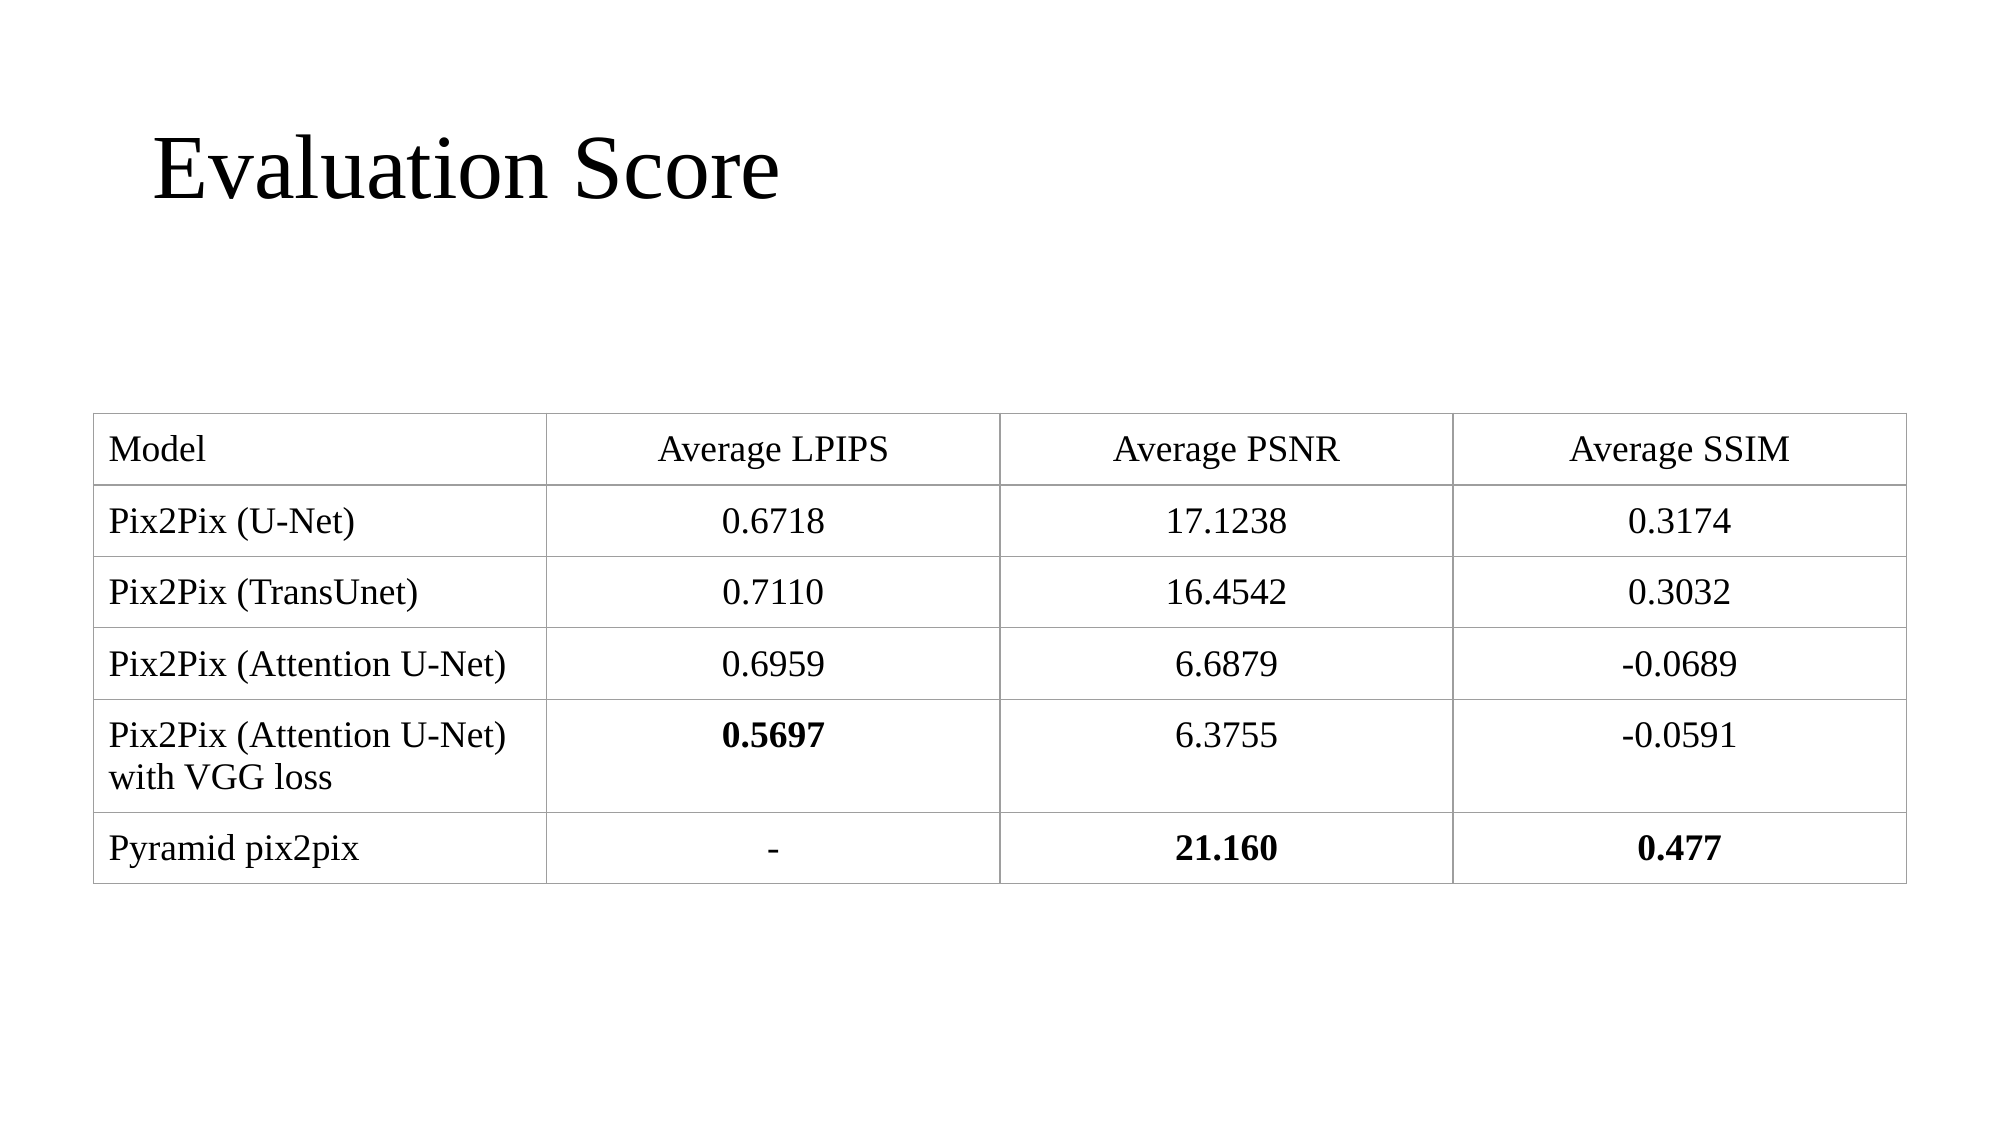

# Evaluation Score
| Model | Average LPIPS | Average PSNR | Average SSIM |
| --- | --- | --- | --- |
| Pix2Pix (U-Net) | 0.6718 | 17.1238 | 0.3174 |
| Pix2Pix (TransUnet) | 0.7110 | 16.4542 | 0.3032 |
| Pix2Pix (Attention U-Net) | 0.6959 | 6.6879 | -0.0689 |
| Pix2Pix (Attention U-Net) with VGG loss | 0.5697 | 6.3755 | -0.0591 |
| Pyramid pix2pix | - | 21.160 | 0.477 |